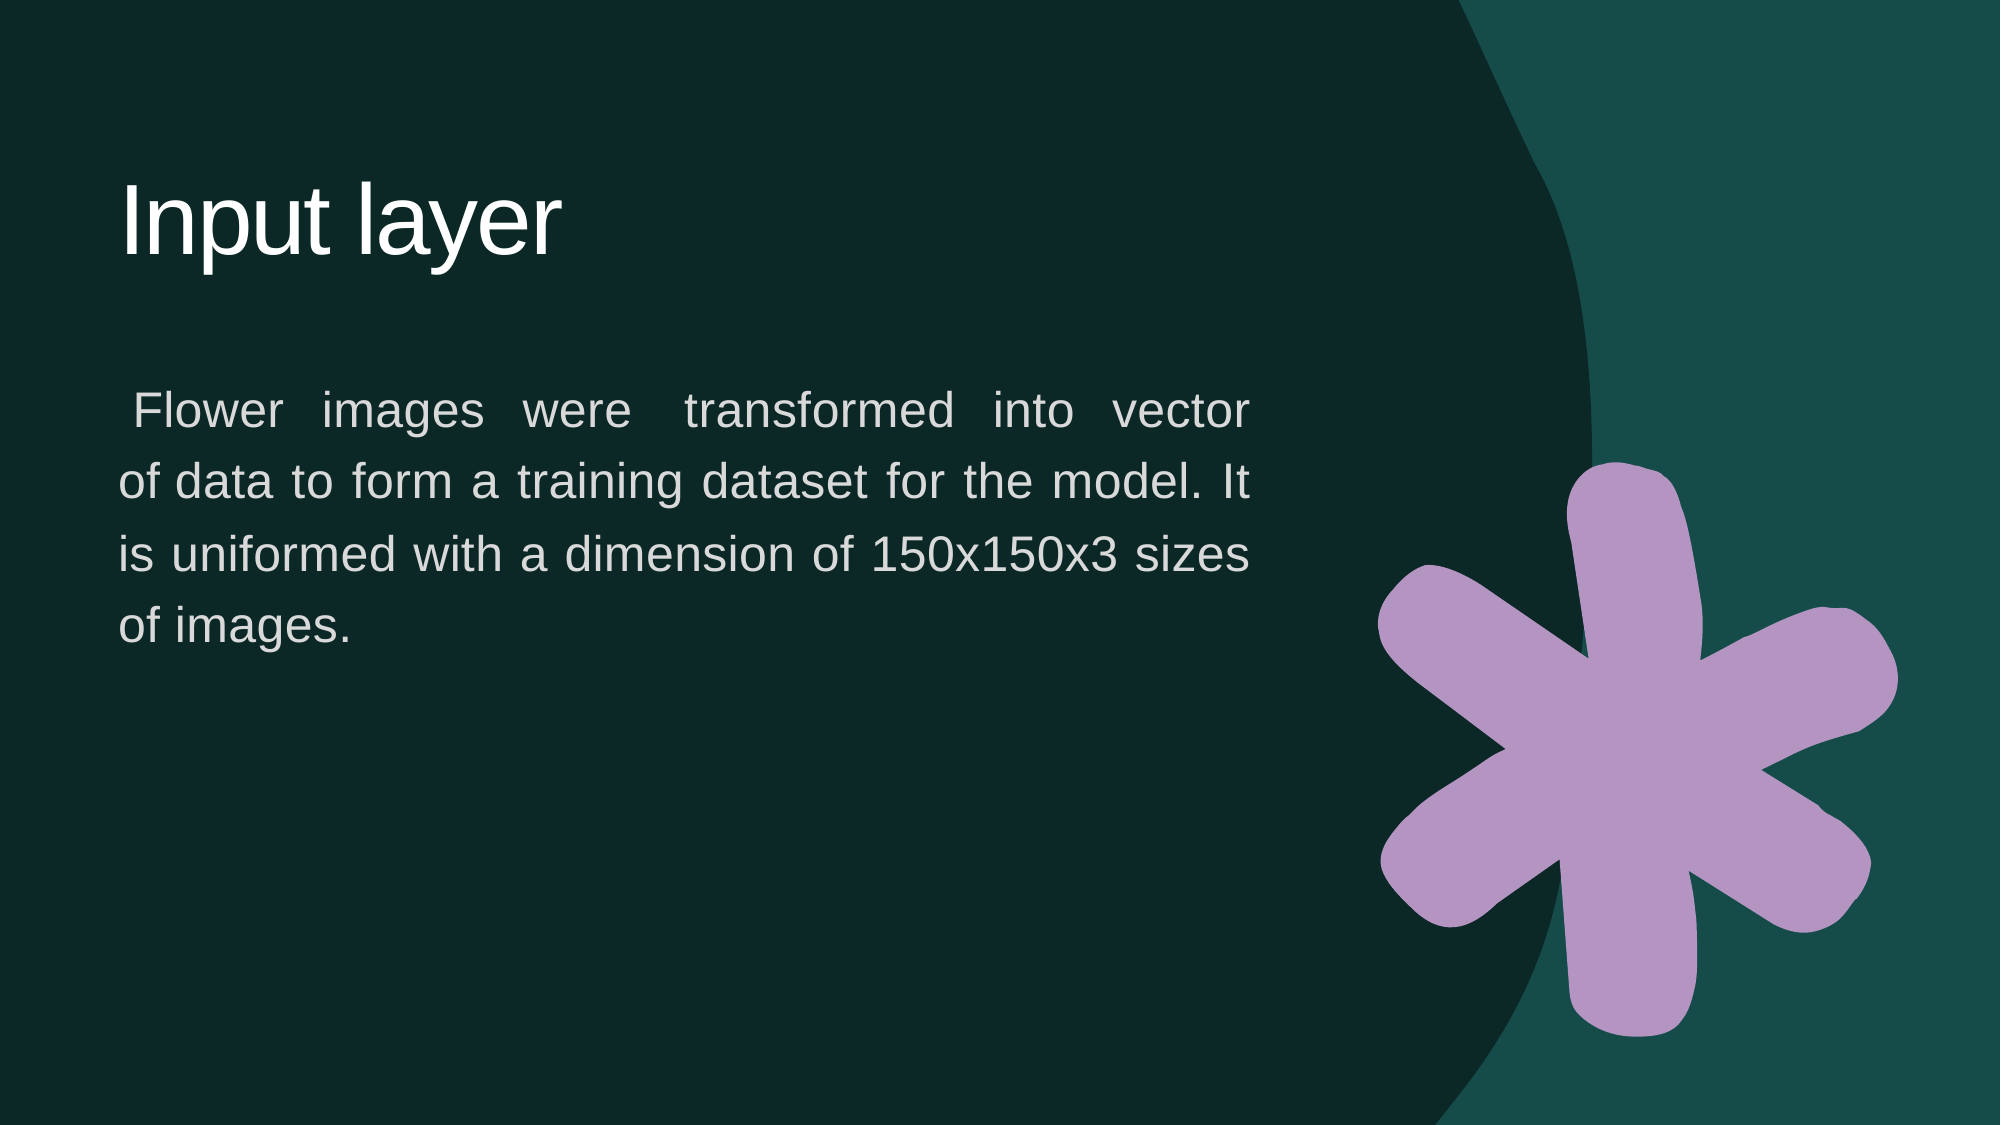

# Input layer
 Flower images were  transformed into vector of data to form a training dataset for the model. It is uniformed with a dimension of 150x150x3 sizes of images.